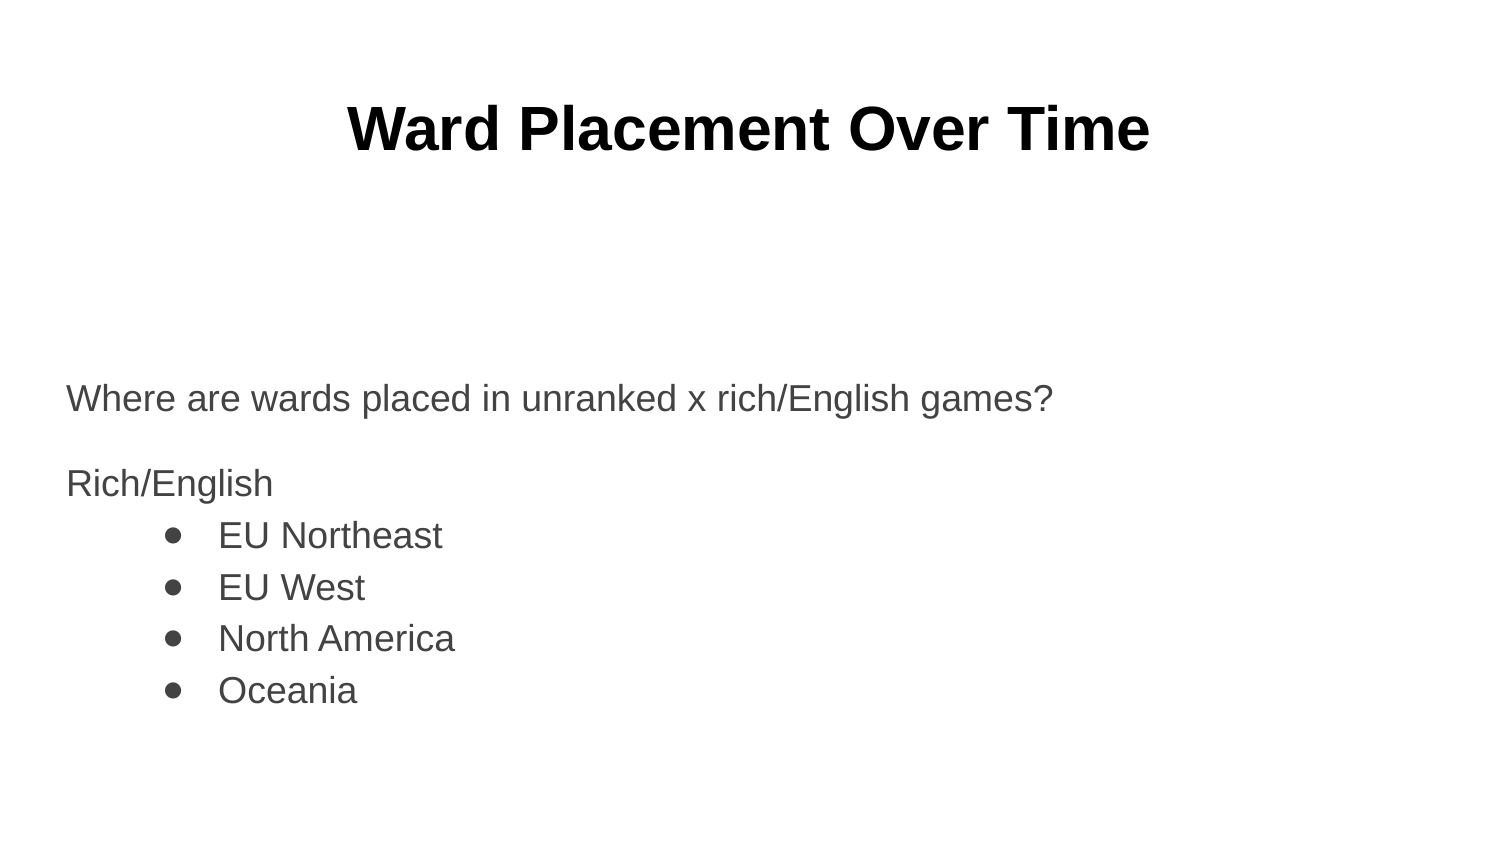

# Ward Placement Over Time

Where are wards placed in unranked x rich/English games?
Rich/English
EU Northeast
EU West
North America
Oceania